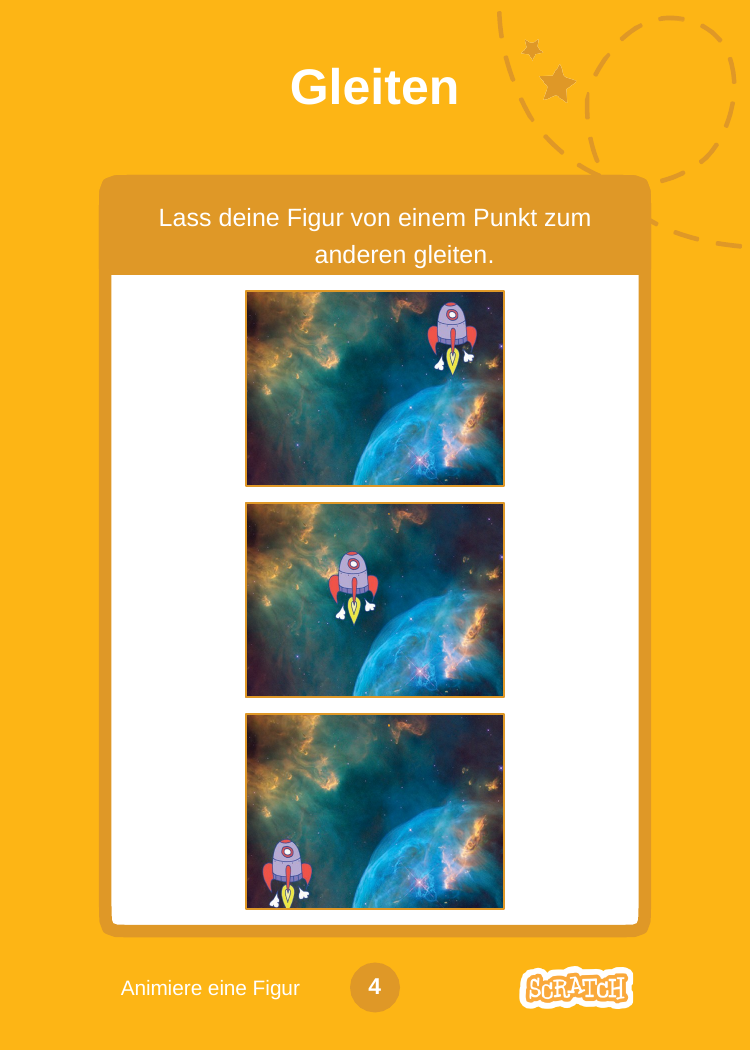

# Gleiten

Lass deine Figur von einem Punkt zum anderen gleiten.

4
Animiere eine Figur